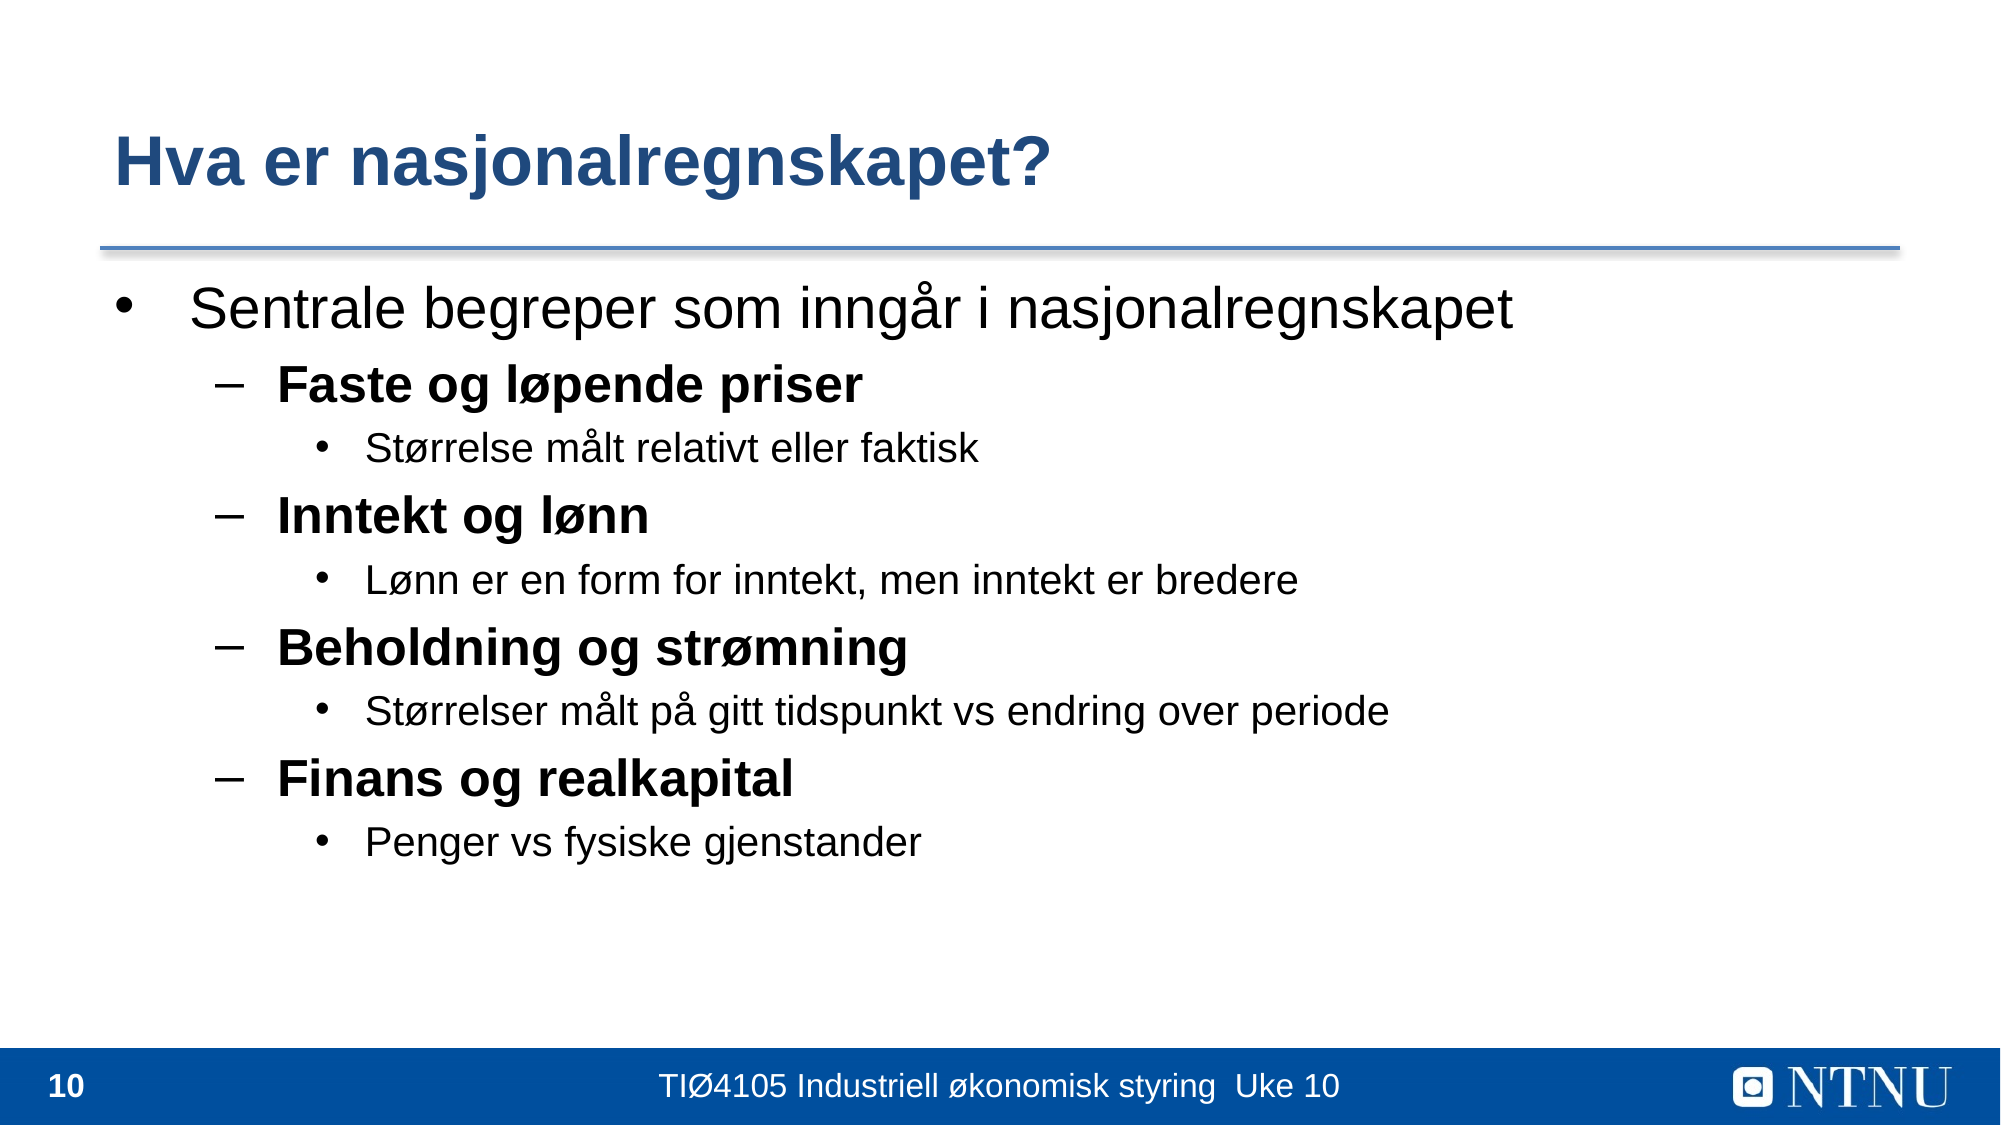

# Hva er nasjonalregnskapet?
Sentrale begreper som inngår i nasjonalregnskapet
Faste og løpende priser
Størrelse målt relativt eller faktisk
Inntekt og lønn
Lønn er en form for inntekt, men inntekt er bredere
Beholdning og strømning
Størrelser målt på gitt tidspunkt vs endring over periode
Finans og realkapital
Penger vs fysiske gjenstander
10
TIØ4105 Industriell økonomisk styring  Uke 10